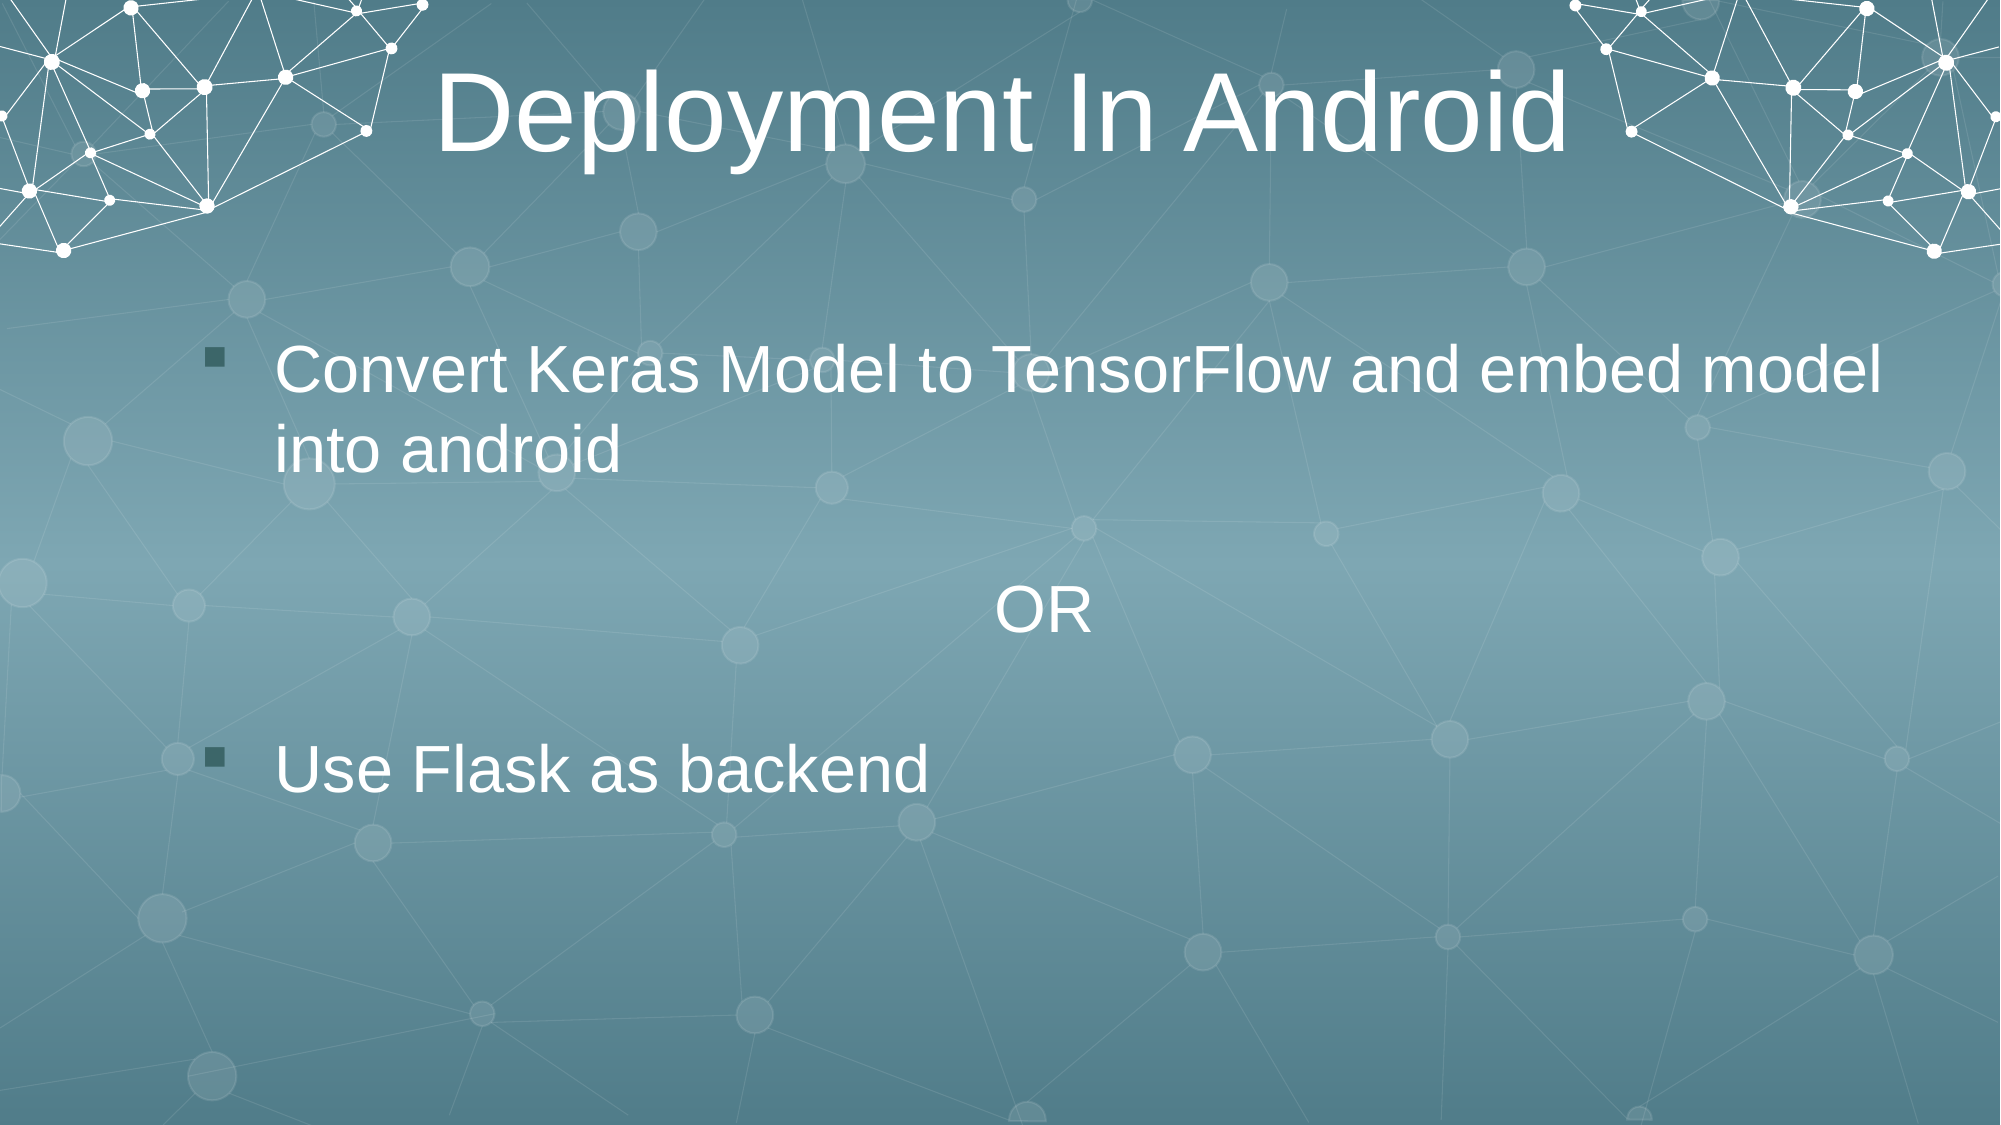

Deployment In Android
Convert Keras Model to TensorFlow and embed model into android

OR

Use Flask as backend